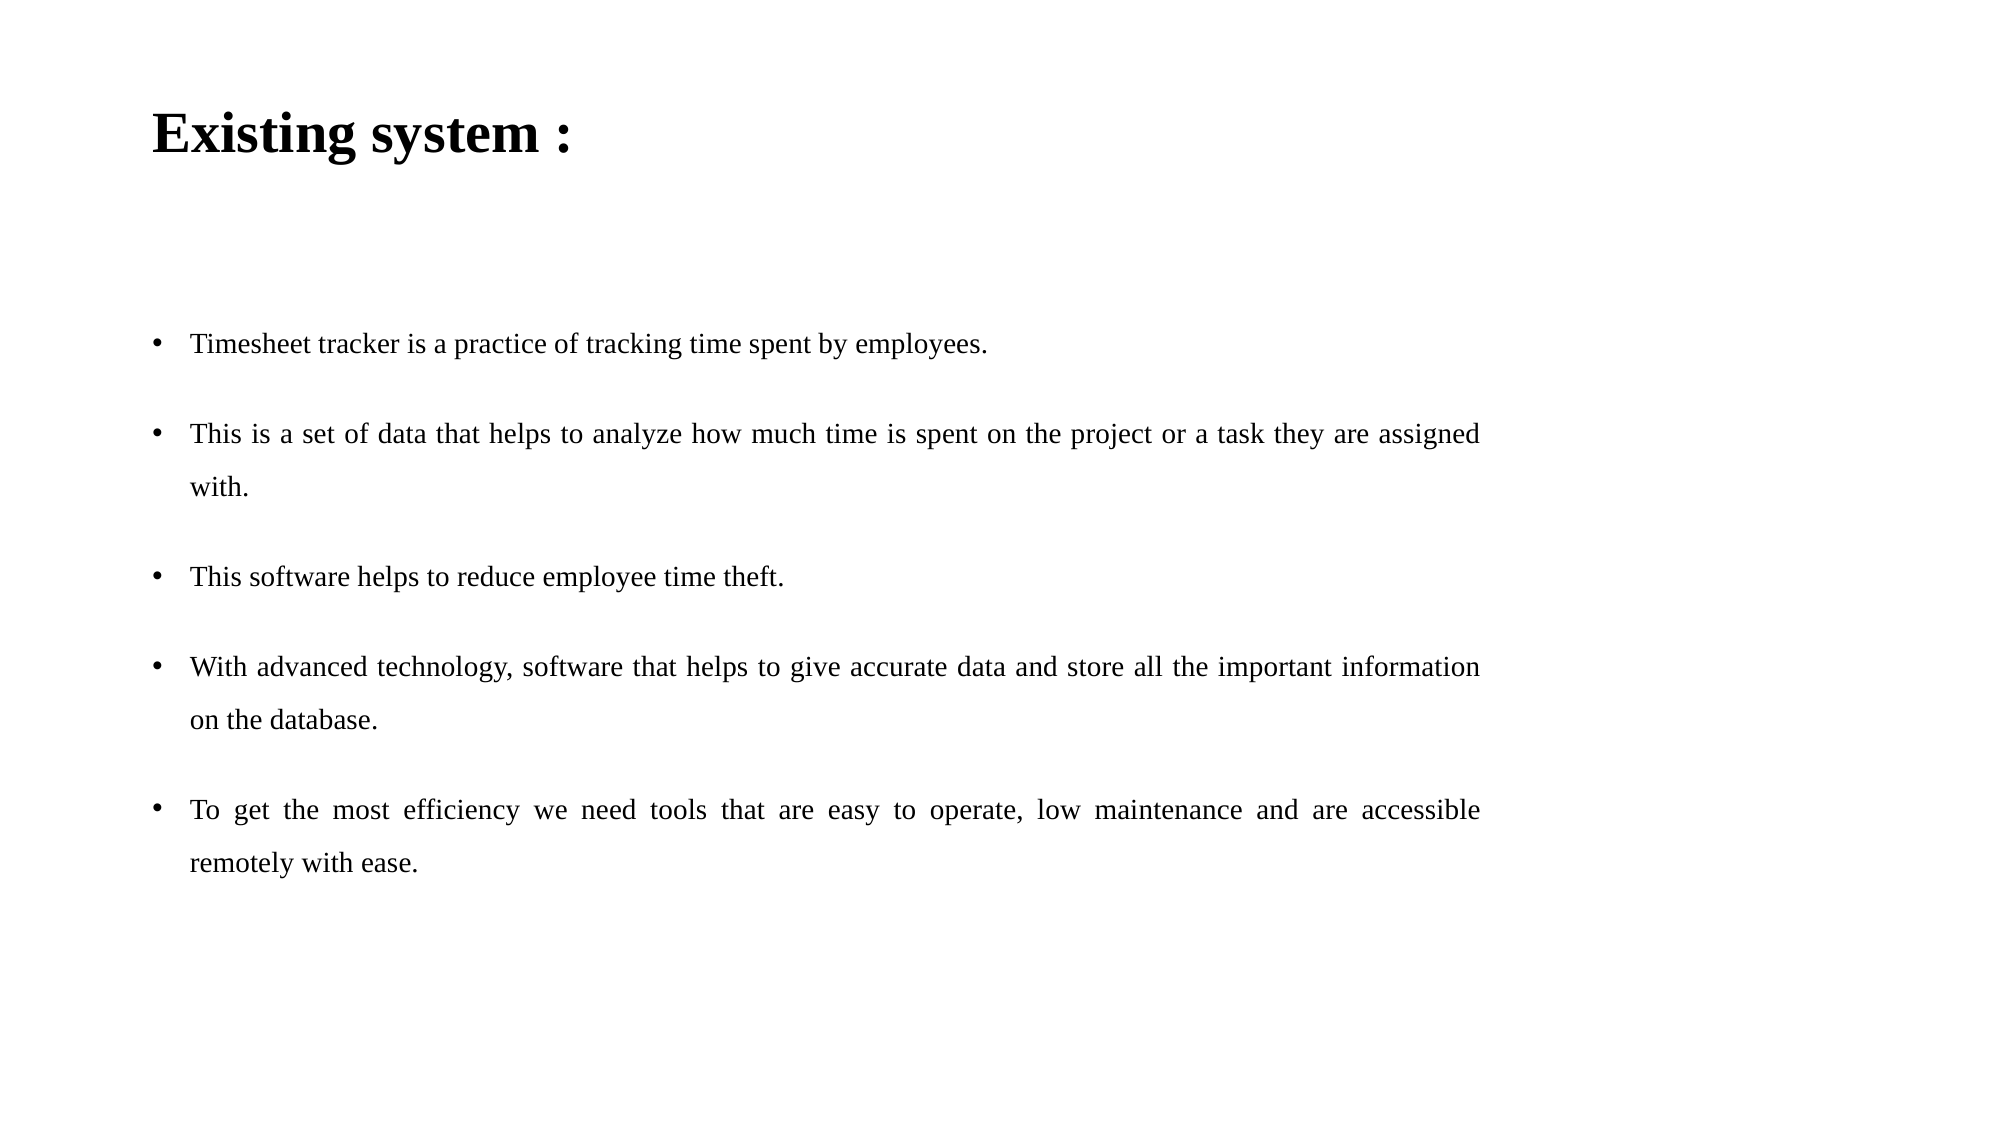

# Existing system :
Timesheet tracker is a practice of tracking time spent by employees.
This is a set of data that helps to analyze how much time is spent on the project or a task they are assigned with.
This software helps to reduce employee time theft.
With advanced technology, software that helps to give accurate data and store all the important information on the database.
To get the most efficiency we need tools that are easy to operate, low maintenance and are accessible remotely with ease.